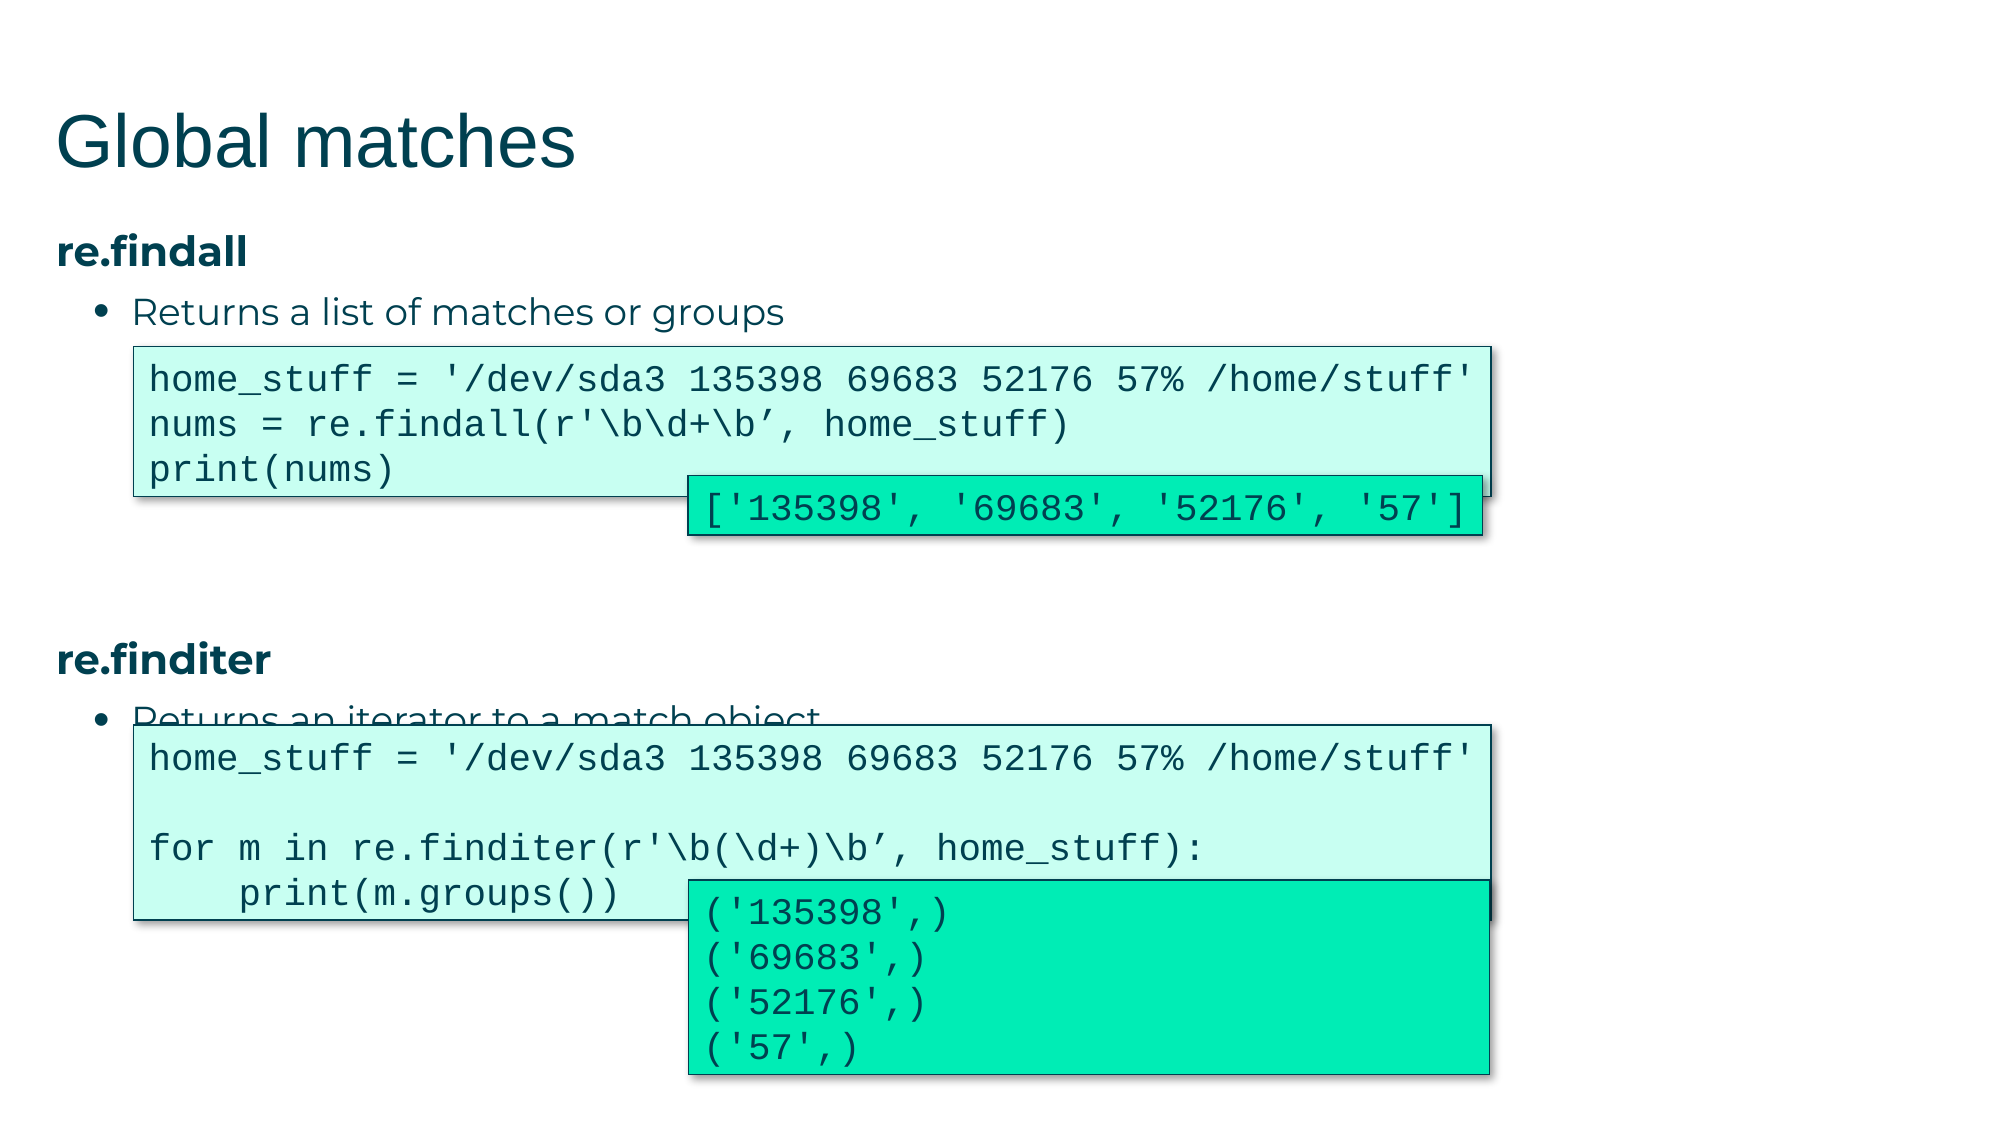

# Global matches
re.findall
Returns a list of matches or groups

re.finditer
Returns an iterator to a match object
home_stuff = '/dev/sda3 135398 69683 52176 57% /home/stuff'
nums = re.findall(r'\b\d+\b’, home_stuff)
print(nums)
['135398', '69683', '52176', '57']
home_stuff = '/dev/sda3 135398 69683 52176 57% /home/stuff'

for m in re.finditer(r'\b(\d+)\b’, home_stuff):
    print(m.groups())
('135398',)
('69683',)
('52176',)
('57',)